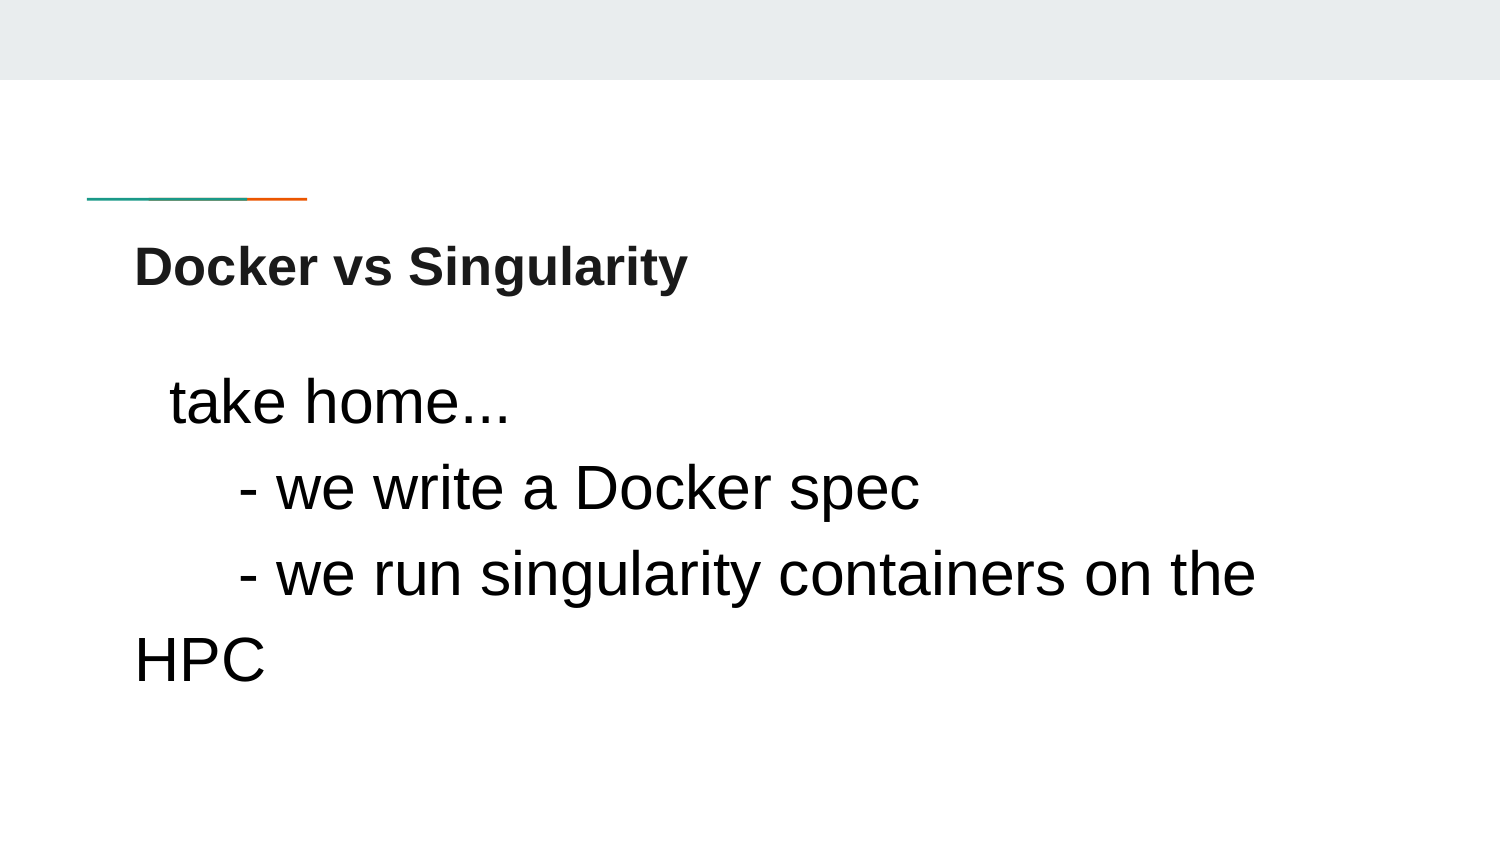

# Docker vs Singularity
  take home...
      - we write a Docker spec
      - we run singularity containers on the HPC